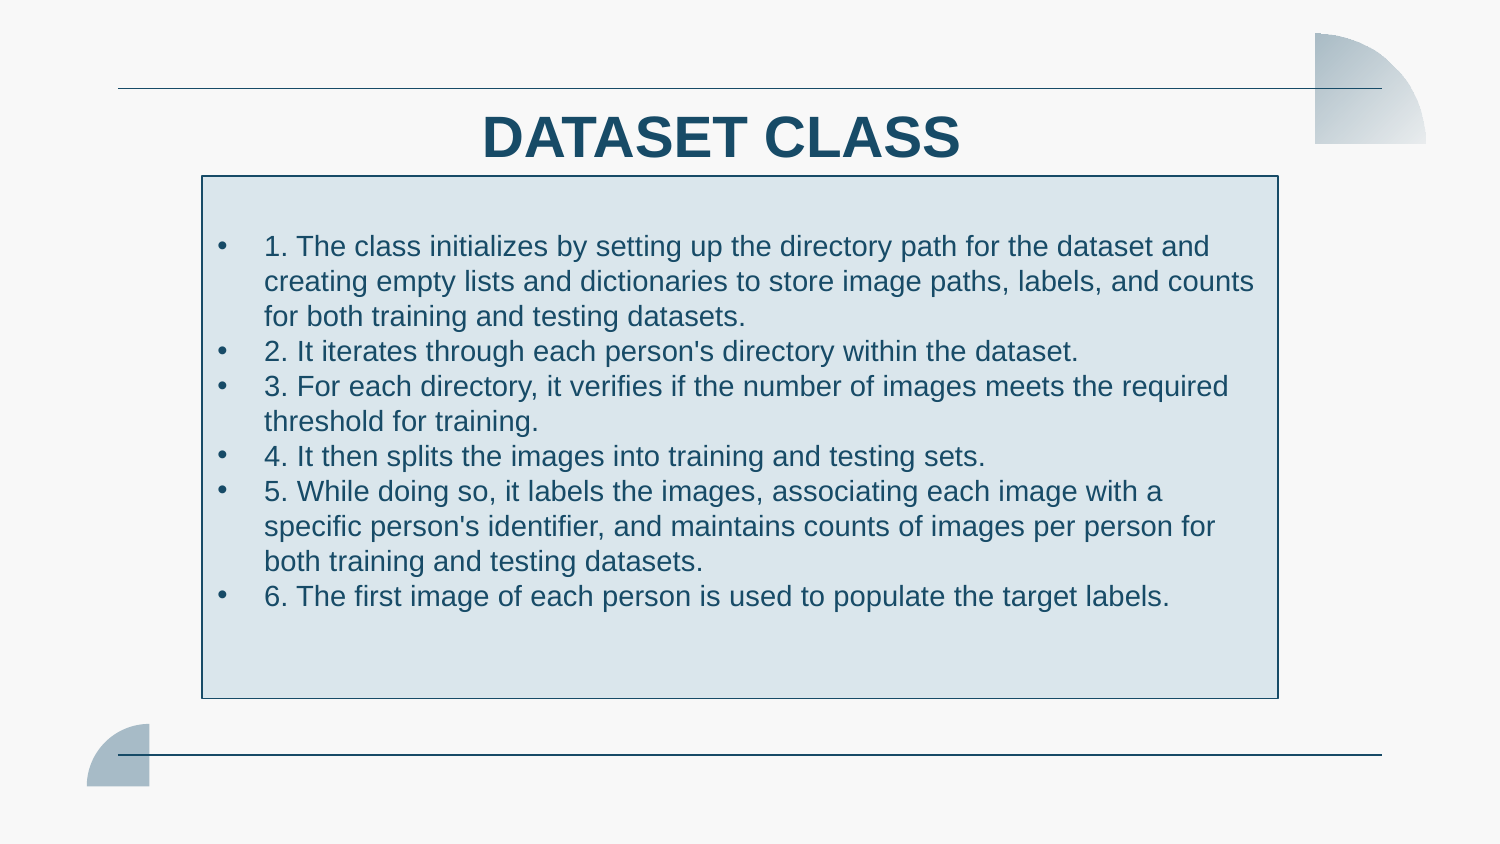

# DATASET CLASS
1. The class initializes by setting up the directory path for the dataset and creating empty lists and dictionaries to store image paths, labels, and counts for both training and testing datasets.
2. It iterates through each person's directory within the dataset.
3. For each directory, it verifies if the number of images meets the required threshold for training.
4. It then splits the images into training and testing sets.
5. While doing so, it labels the images, associating each image with a specific person's identifier, and maintains counts of images per person for both training and testing datasets.
6. The first image of each person is used to populate the target labels.